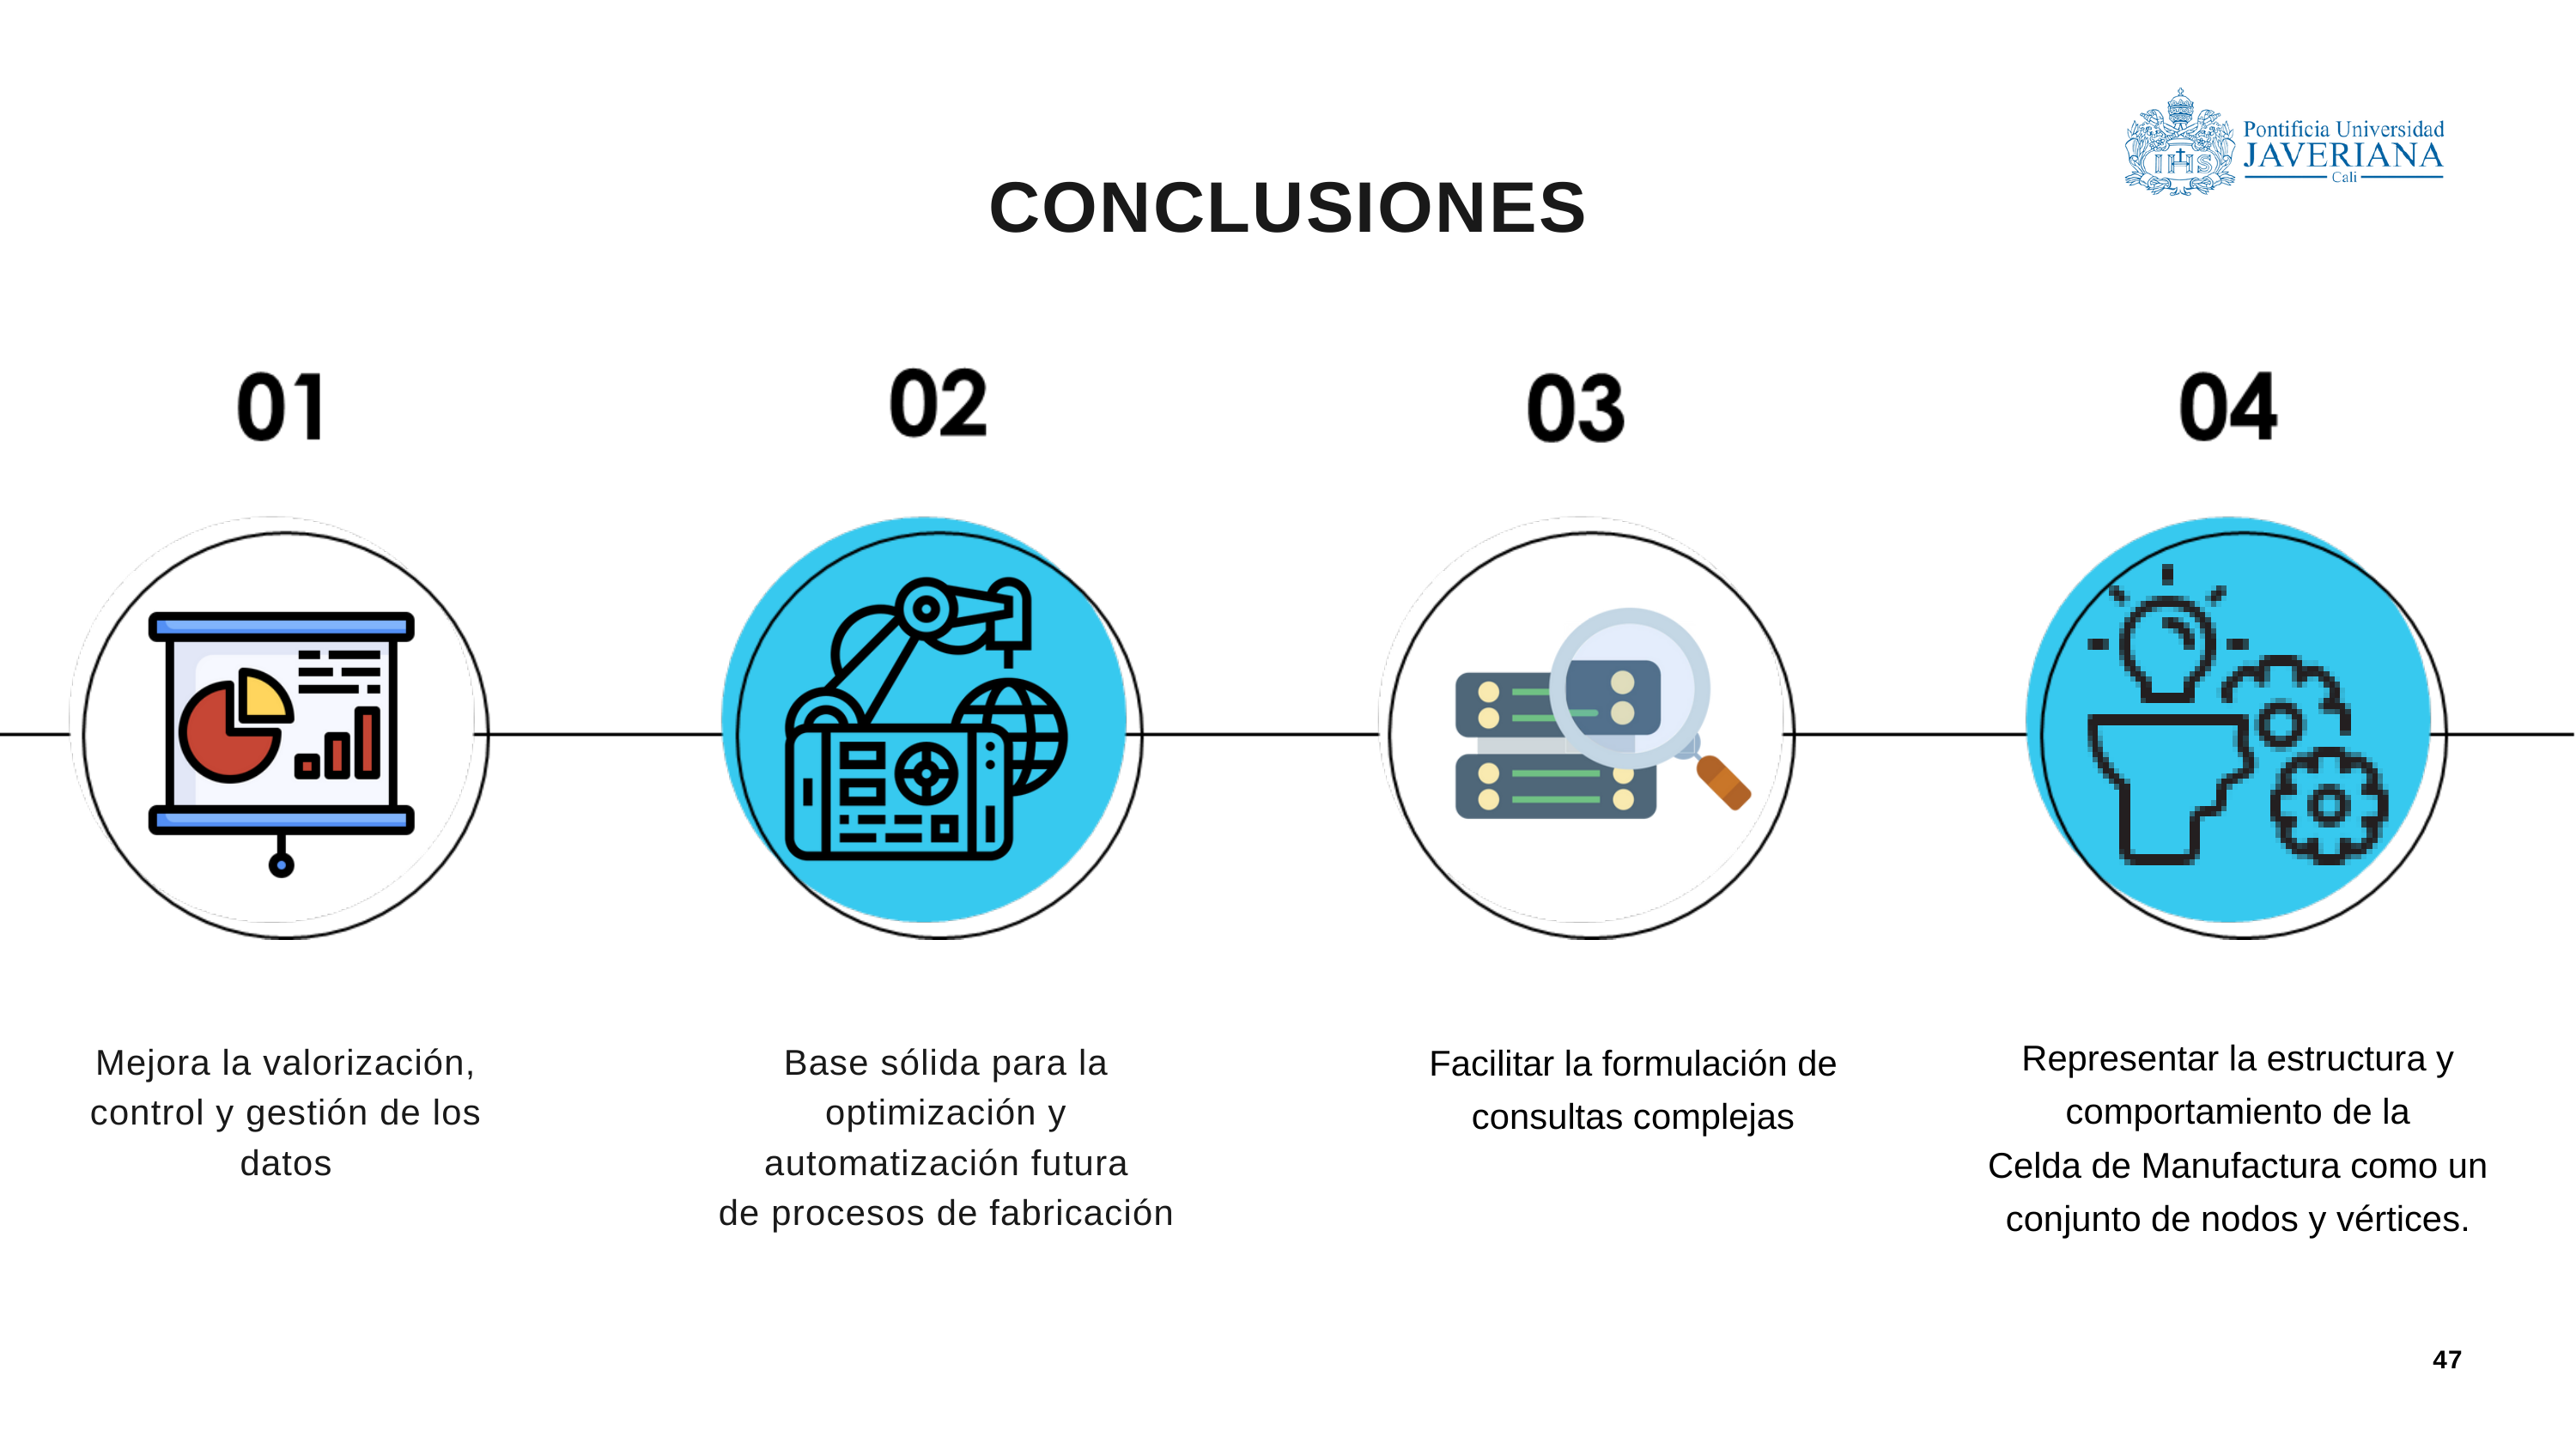

Facilita la formulación de consultas
complejas

CONCLUSIONES

Representar la estructura y comportamiento de la
Celda de Manufactura como un conjunto de nodos y vértices.
Facilitar la formulación de consultas complejas
Mejora la valorización, control y gestión de los datos
Base sólida para la optimización y automatización futura
de procesos de fabricación
47